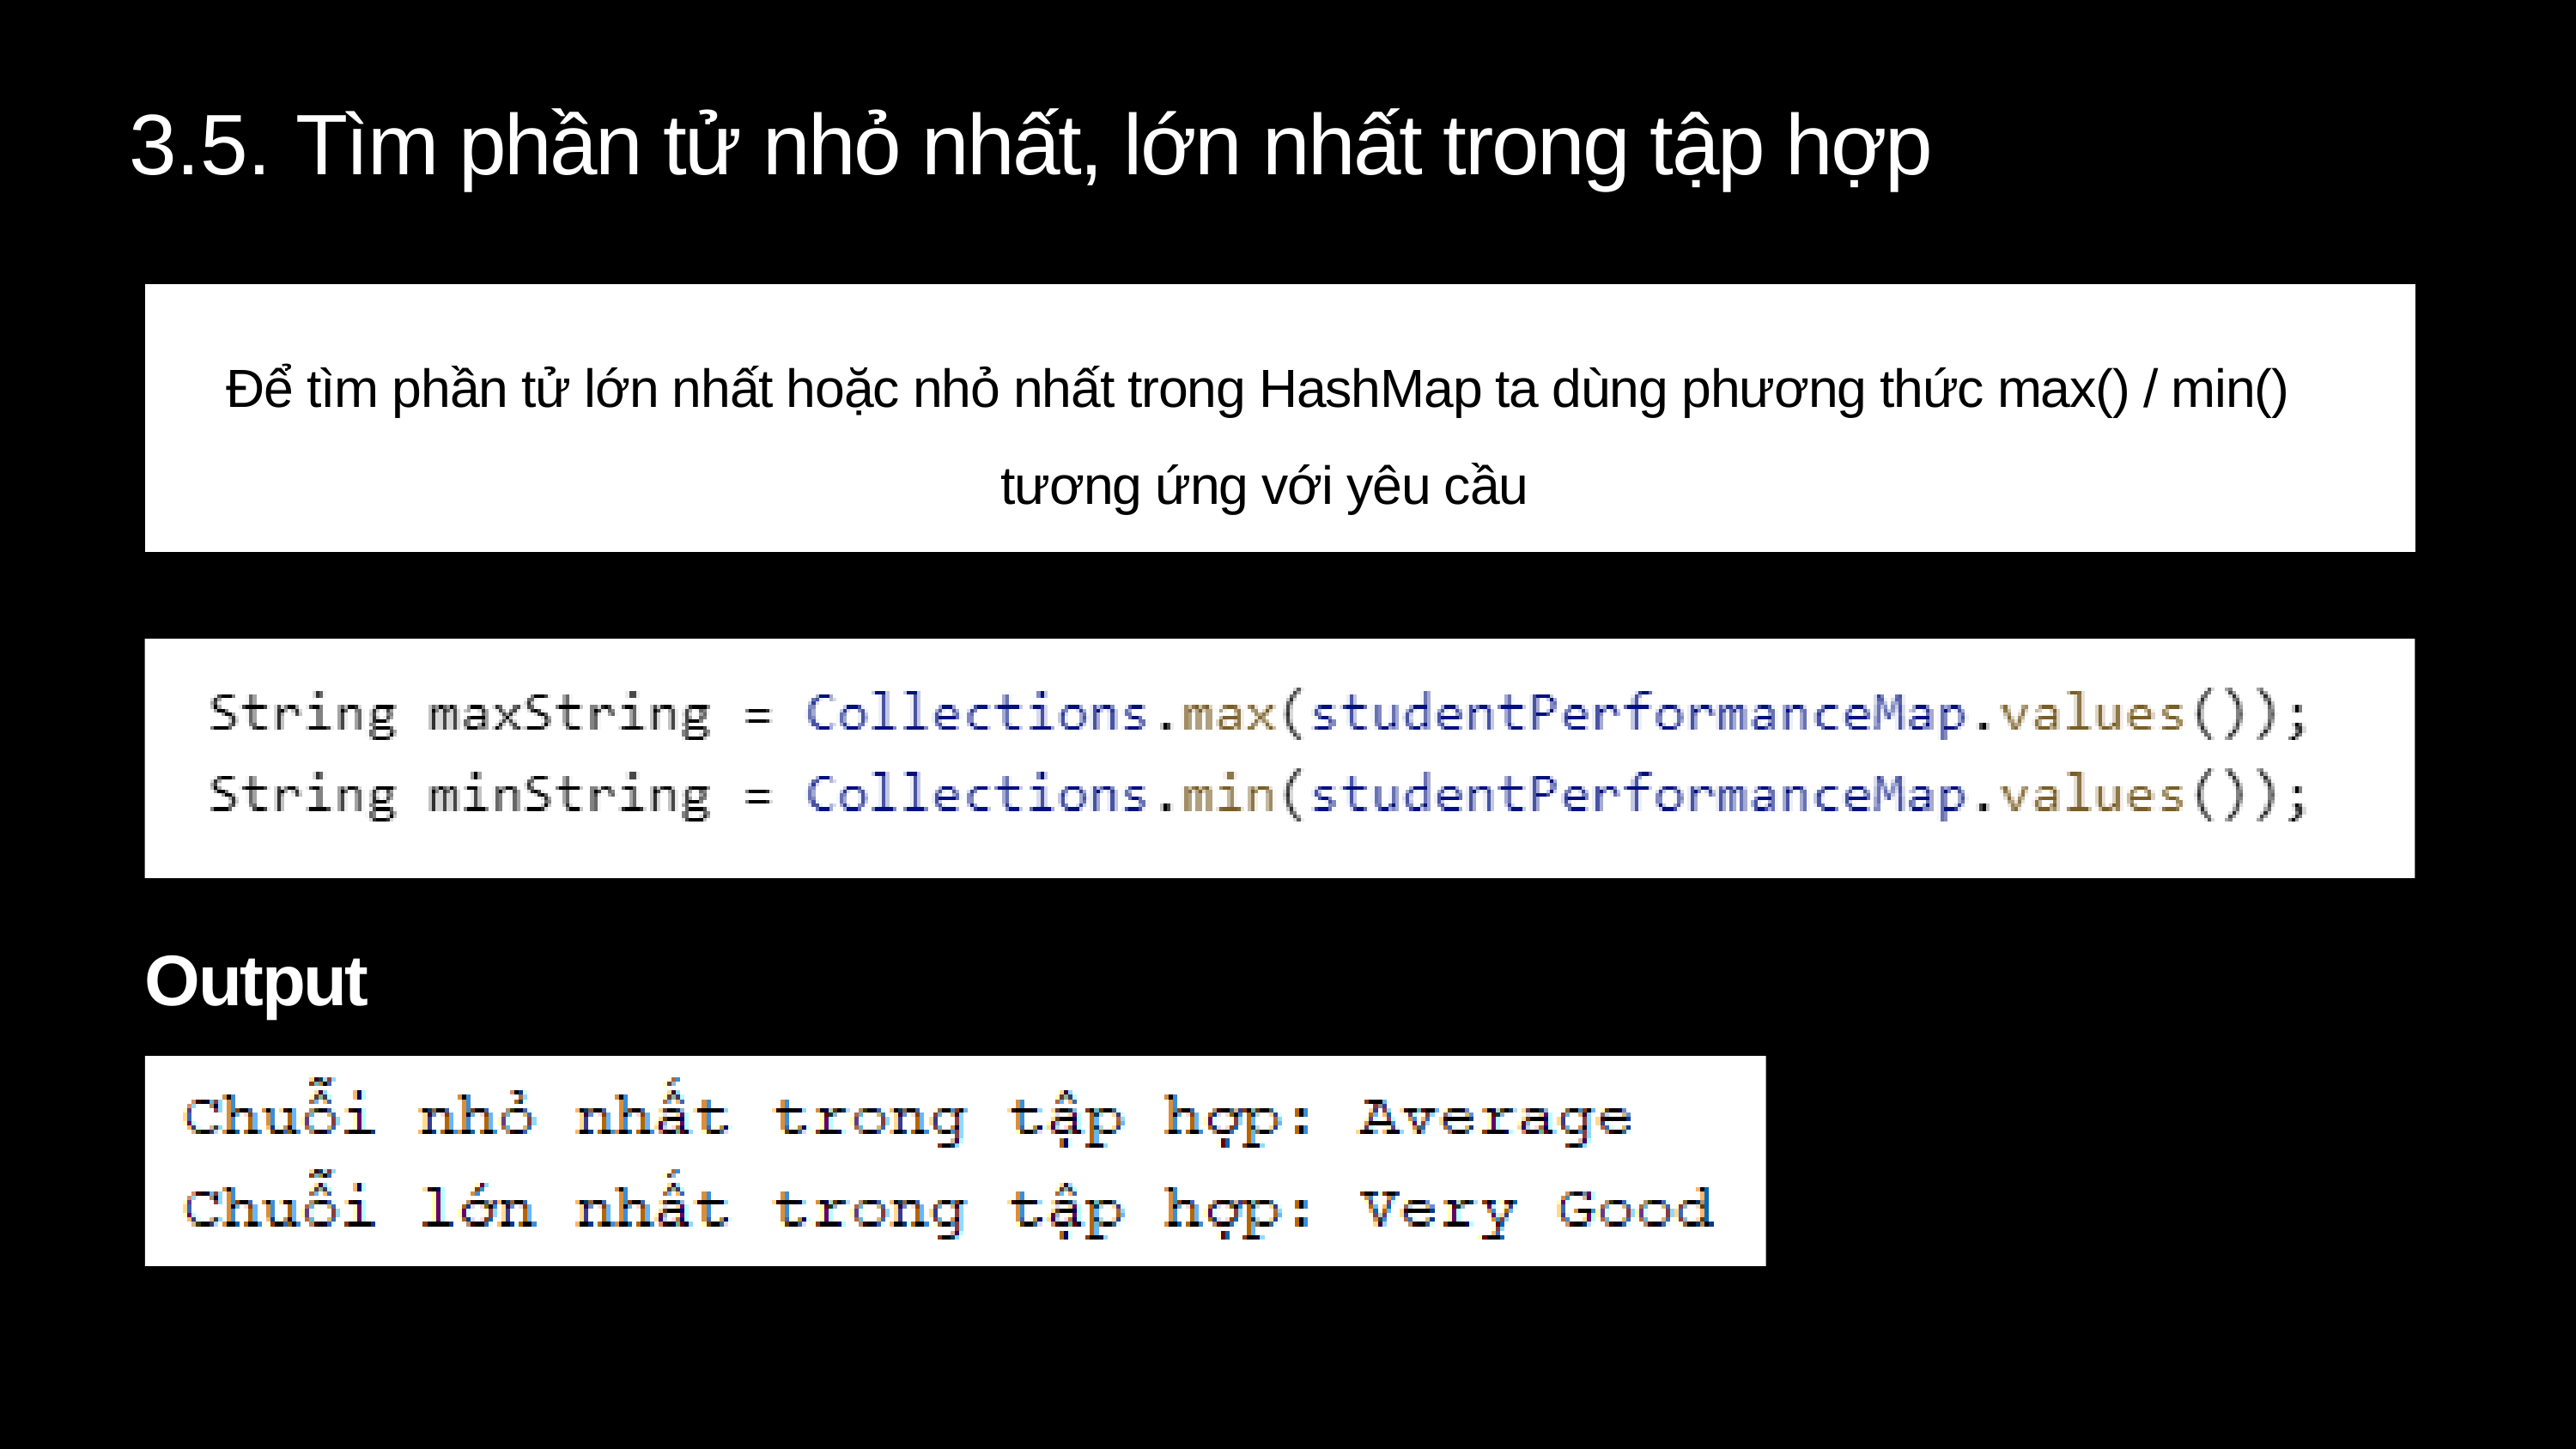

3.5. Tìm phần tử nhỏ nhất, lớn nhất trong tập hợp

Để tìm phần tử lớn nhất hoặc nhỏ nhất trong HashMap ta dùng phương thức max() / min()
tương ứng với yêu cầu

Output